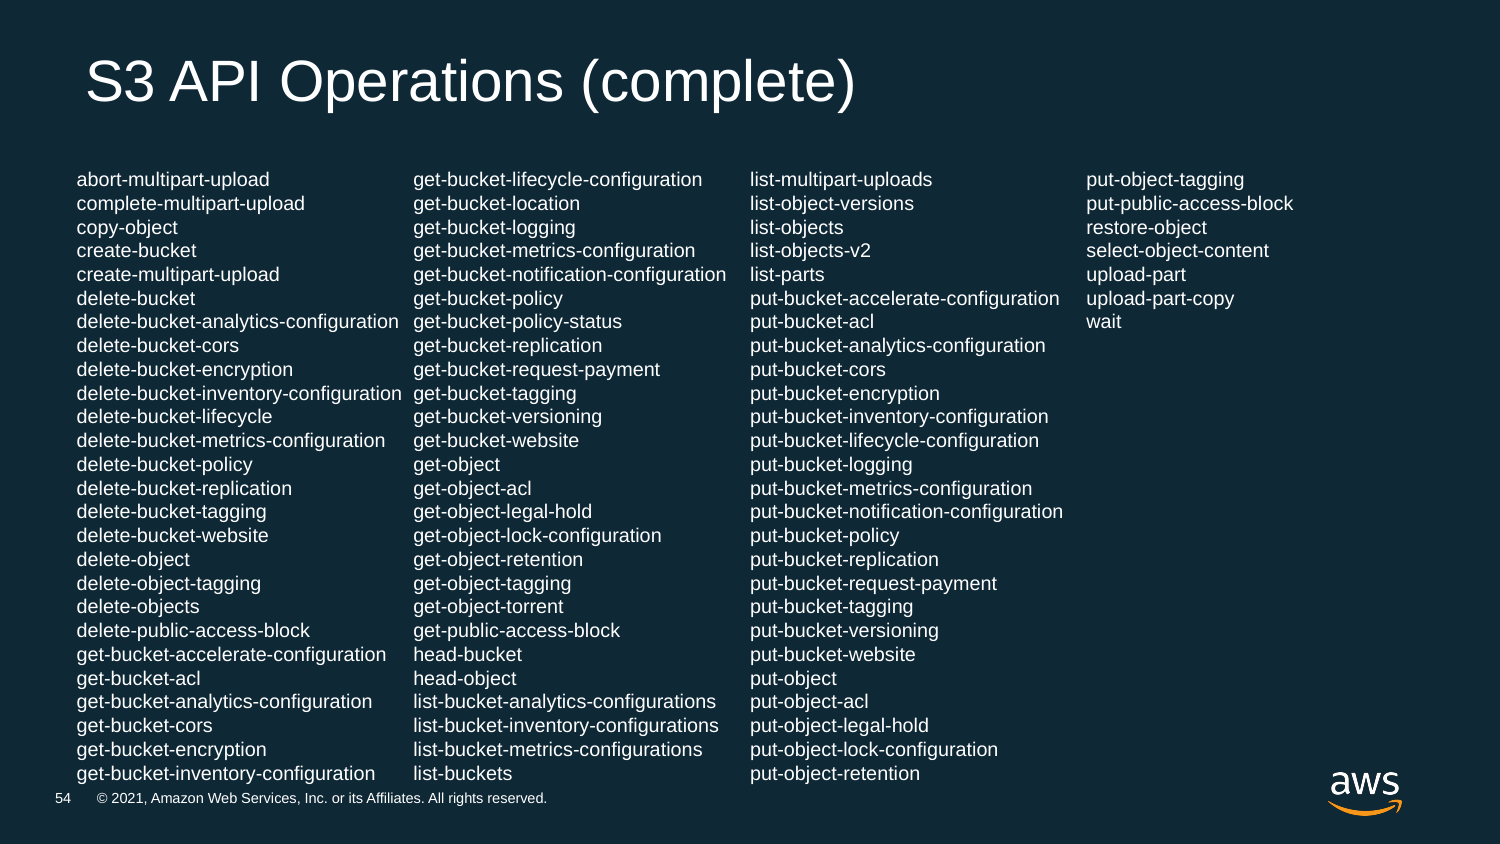

# S3 API Operations (complete)
abort-multipart-upload
complete-multipart-upload
copy-object
create-bucket
create-multipart-upload
delete-bucket
delete-bucket-analytics-configuration
delete-bucket-cors
delete-bucket-encryption
delete-bucket-inventory-configuration
delete-bucket-lifecycle
delete-bucket-metrics-configuration
delete-bucket-policy
delete-bucket-replication
delete-bucket-tagging
delete-bucket-website
delete-object
delete-object-tagging
delete-objects
delete-public-access-block
get-bucket-accelerate-configuration
get-bucket-acl
get-bucket-analytics-configuration
get-bucket-cors
get-bucket-encryption
get-bucket-inventory-configuration
get-bucket-lifecycle-configuration
get-bucket-location
get-bucket-logging
get-bucket-metrics-configuration
get-bucket-notification-configuration
get-bucket-policy
get-bucket-policy-status
get-bucket-replication
get-bucket-request-payment
get-bucket-tagging
get-bucket-versioning
get-bucket-website
get-object
get-object-acl
get-object-legal-hold
get-object-lock-configuration
get-object-retention
get-object-tagging
get-object-torrent
get-public-access-block
head-bucket
head-object
list-bucket-analytics-configurations
list-bucket-inventory-configurations
list-bucket-metrics-configurations
list-buckets
list-multipart-uploads
list-object-versions
list-objects
list-objects-v2
list-parts
put-bucket-accelerate-configuration
put-bucket-acl
put-bucket-analytics-configuration
put-bucket-cors
put-bucket-encryption
put-bucket-inventory-configuration
put-bucket-lifecycle-configuration
put-bucket-logging
put-bucket-metrics-configuration
put-bucket-notification-configuration
put-bucket-policy
put-bucket-replication
put-bucket-request-payment
put-bucket-tagging
put-bucket-versioning
put-bucket-website
put-object
put-object-acl
put-object-legal-hold
put-object-lock-configuration
put-object-retention
put-object-tagging
put-public-access-block
restore-object
select-object-content
upload-part
upload-part-copy
wait